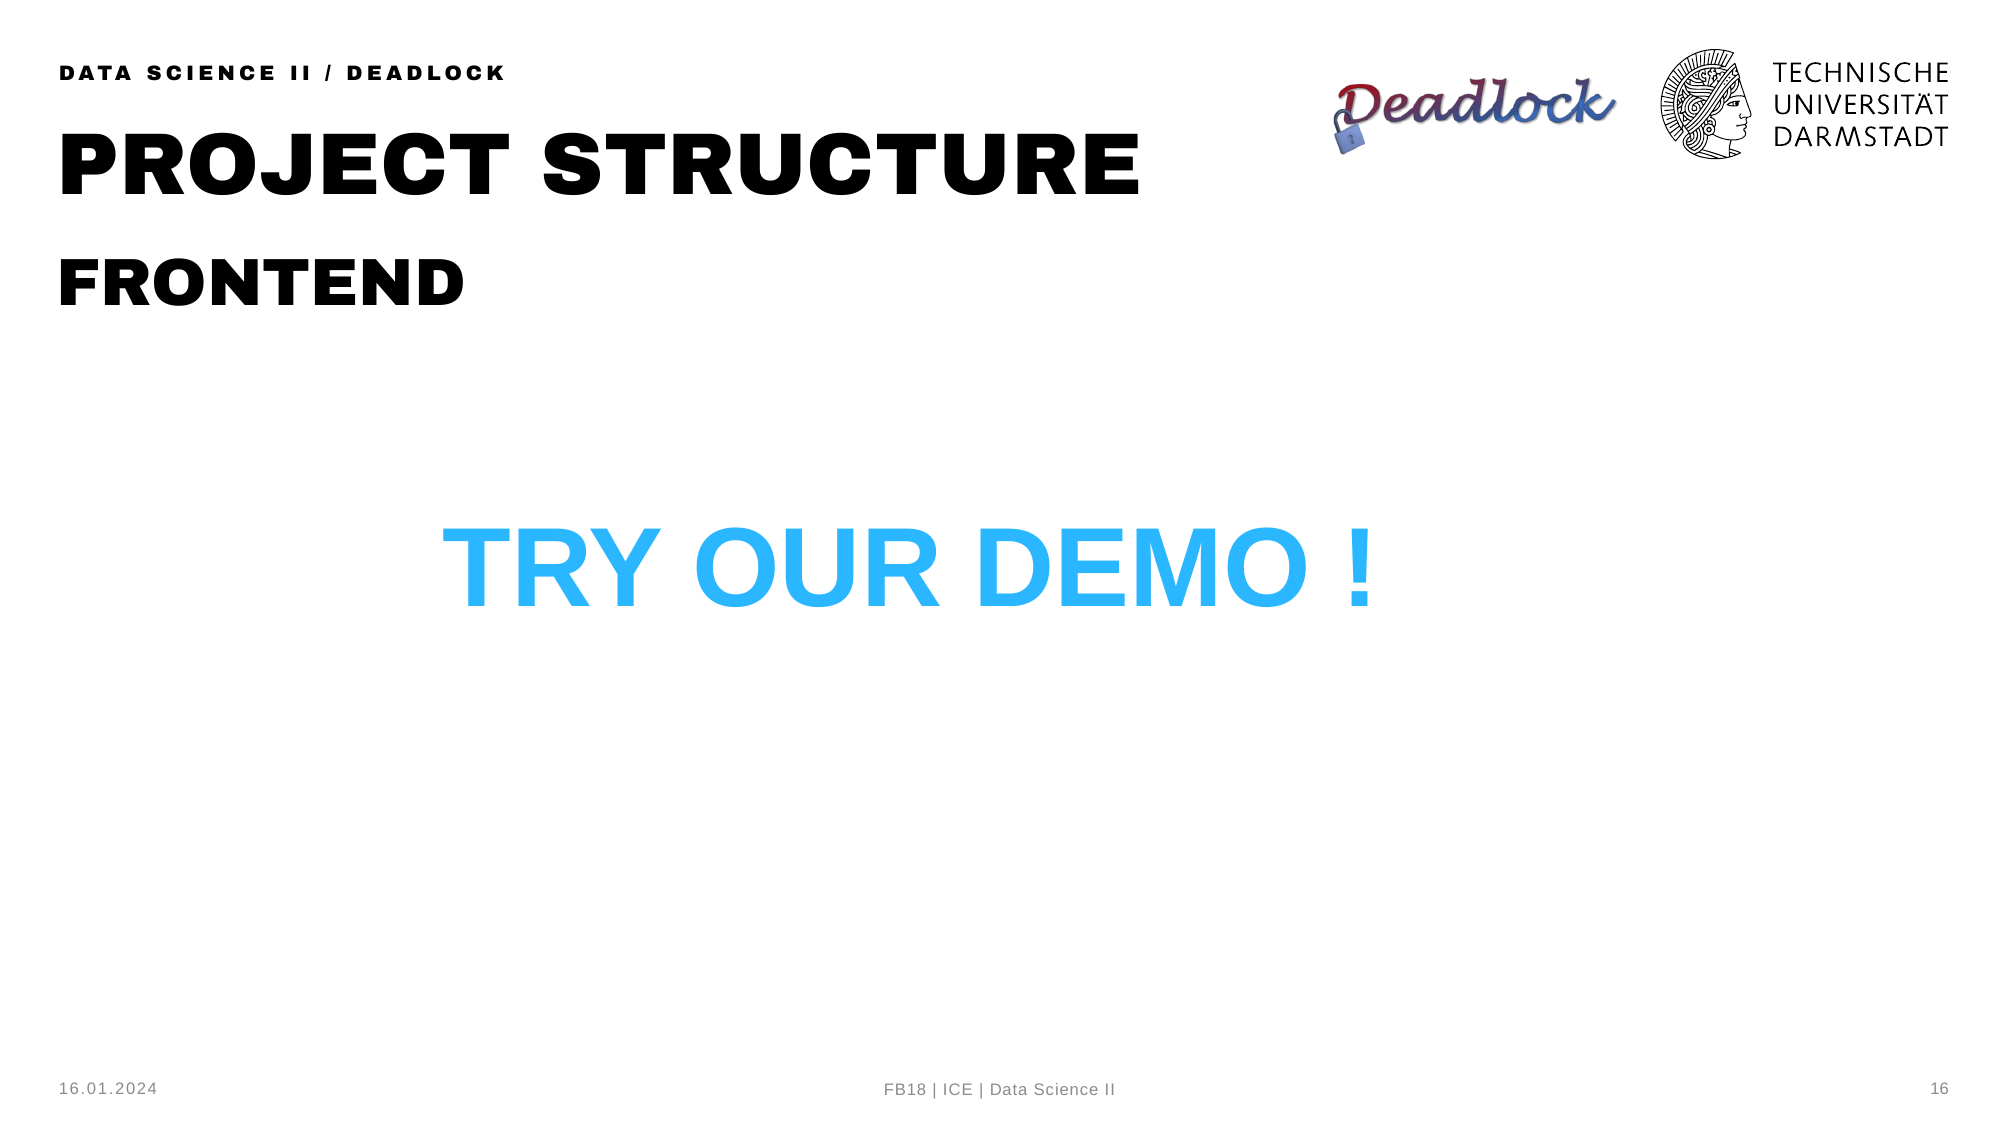

# Project structure
Data Science II / Deadlock
frontEND
TRY OUR DEMO !
16.01.2024
16